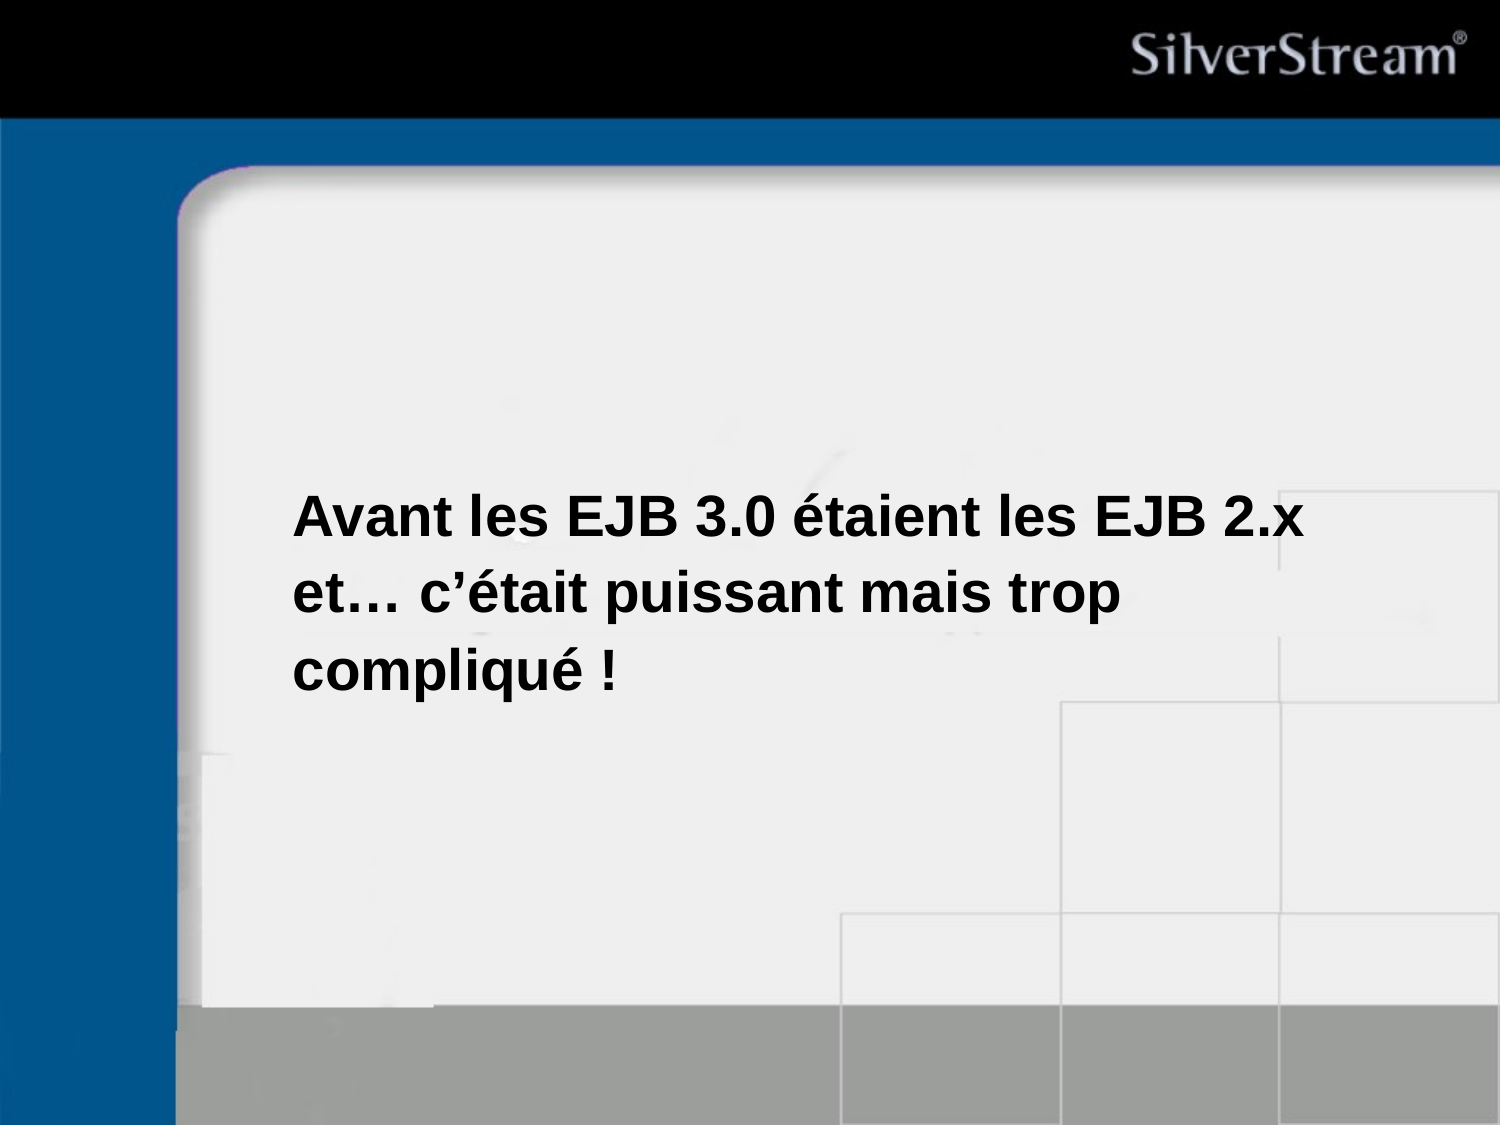

# Avant les EJB 3.0 étaient les EJB 2.x et… c’était puissant mais trop compliqué !